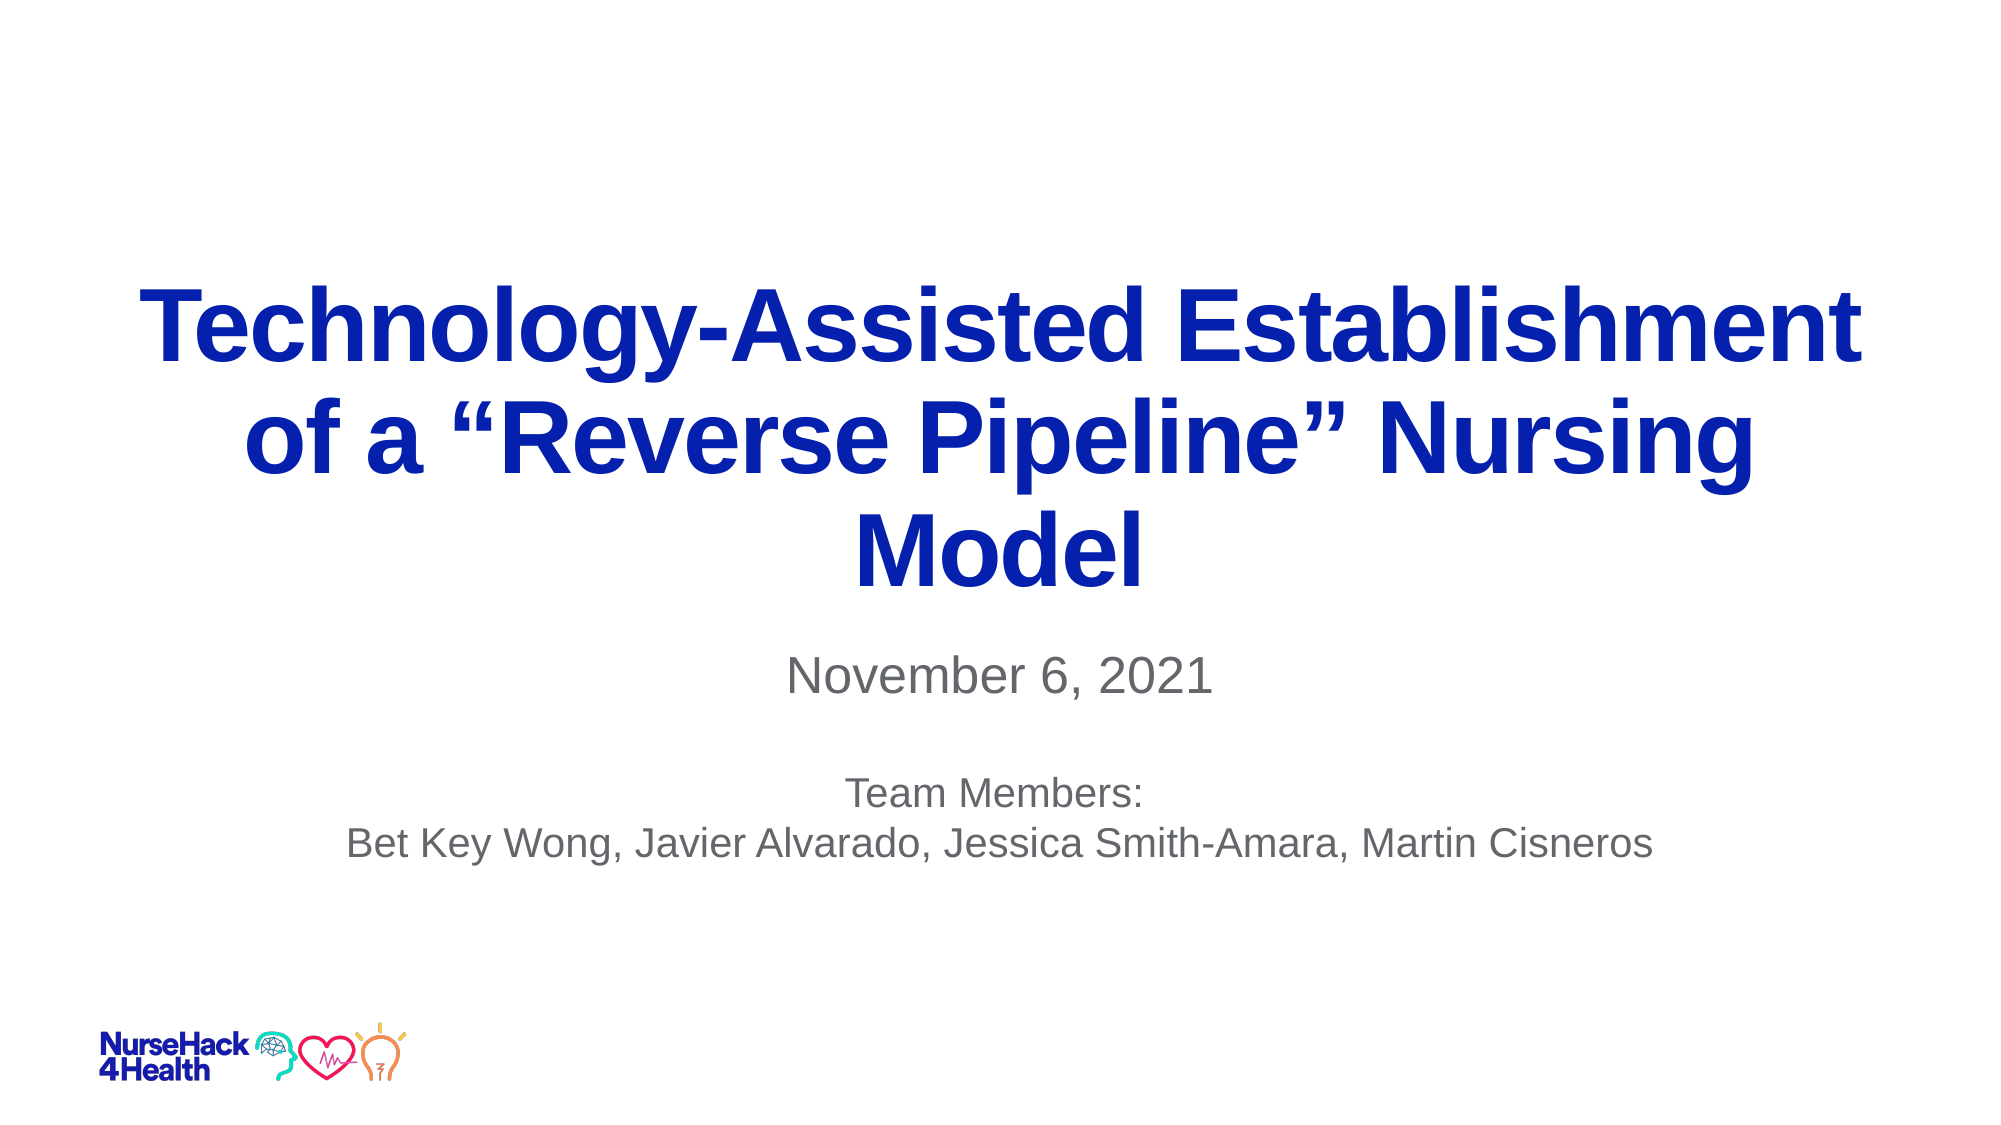

# Technology-Assisted Establishment of a “Reverse Pipeline” Nursing Model
November 6, 2021

Team Members:
Bet Key Wong, Javier Alvarado, Jessica Smith-Amara, Martin Cisneros